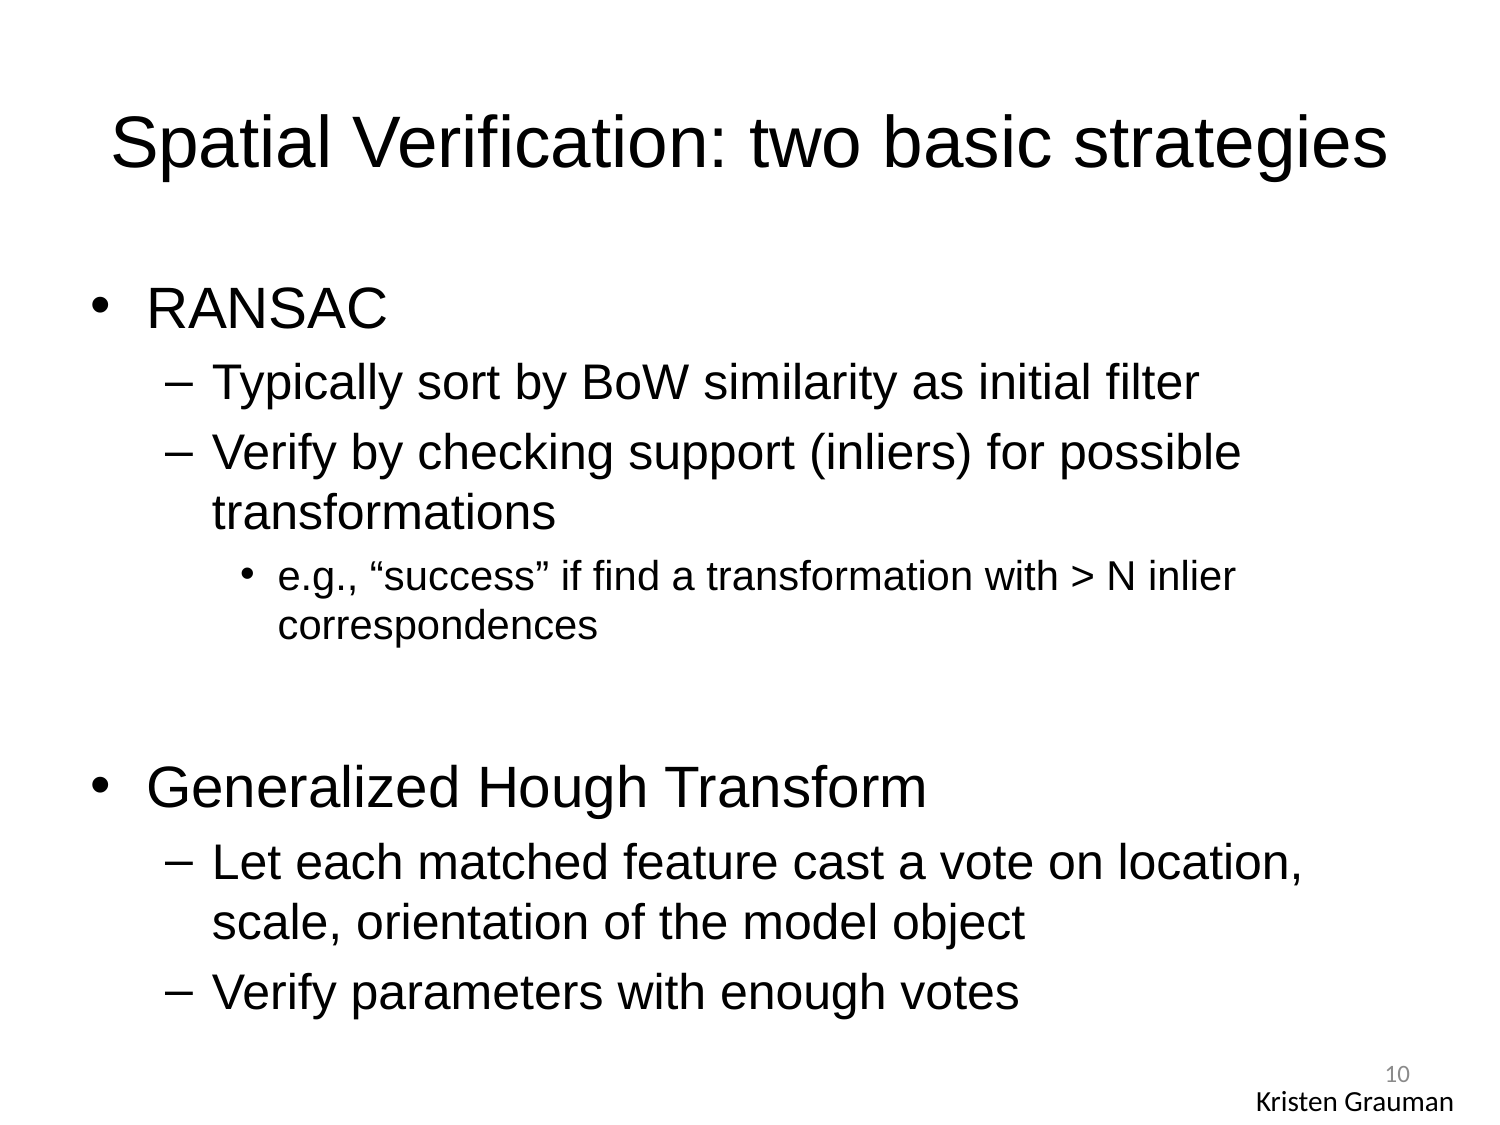

# Spatial Verification: two basic strategies
RANSAC
Typically sort by BoW similarity as initial filter
Verify by checking support (inliers) for possible transformations
e.g., “success” if find a transformation with > N inlier correspondences

Generalized Hough Transform
Let each matched feature cast a vote on location, scale, orientation of the model object
Verify parameters with enough votes
10
Kristen Grauman